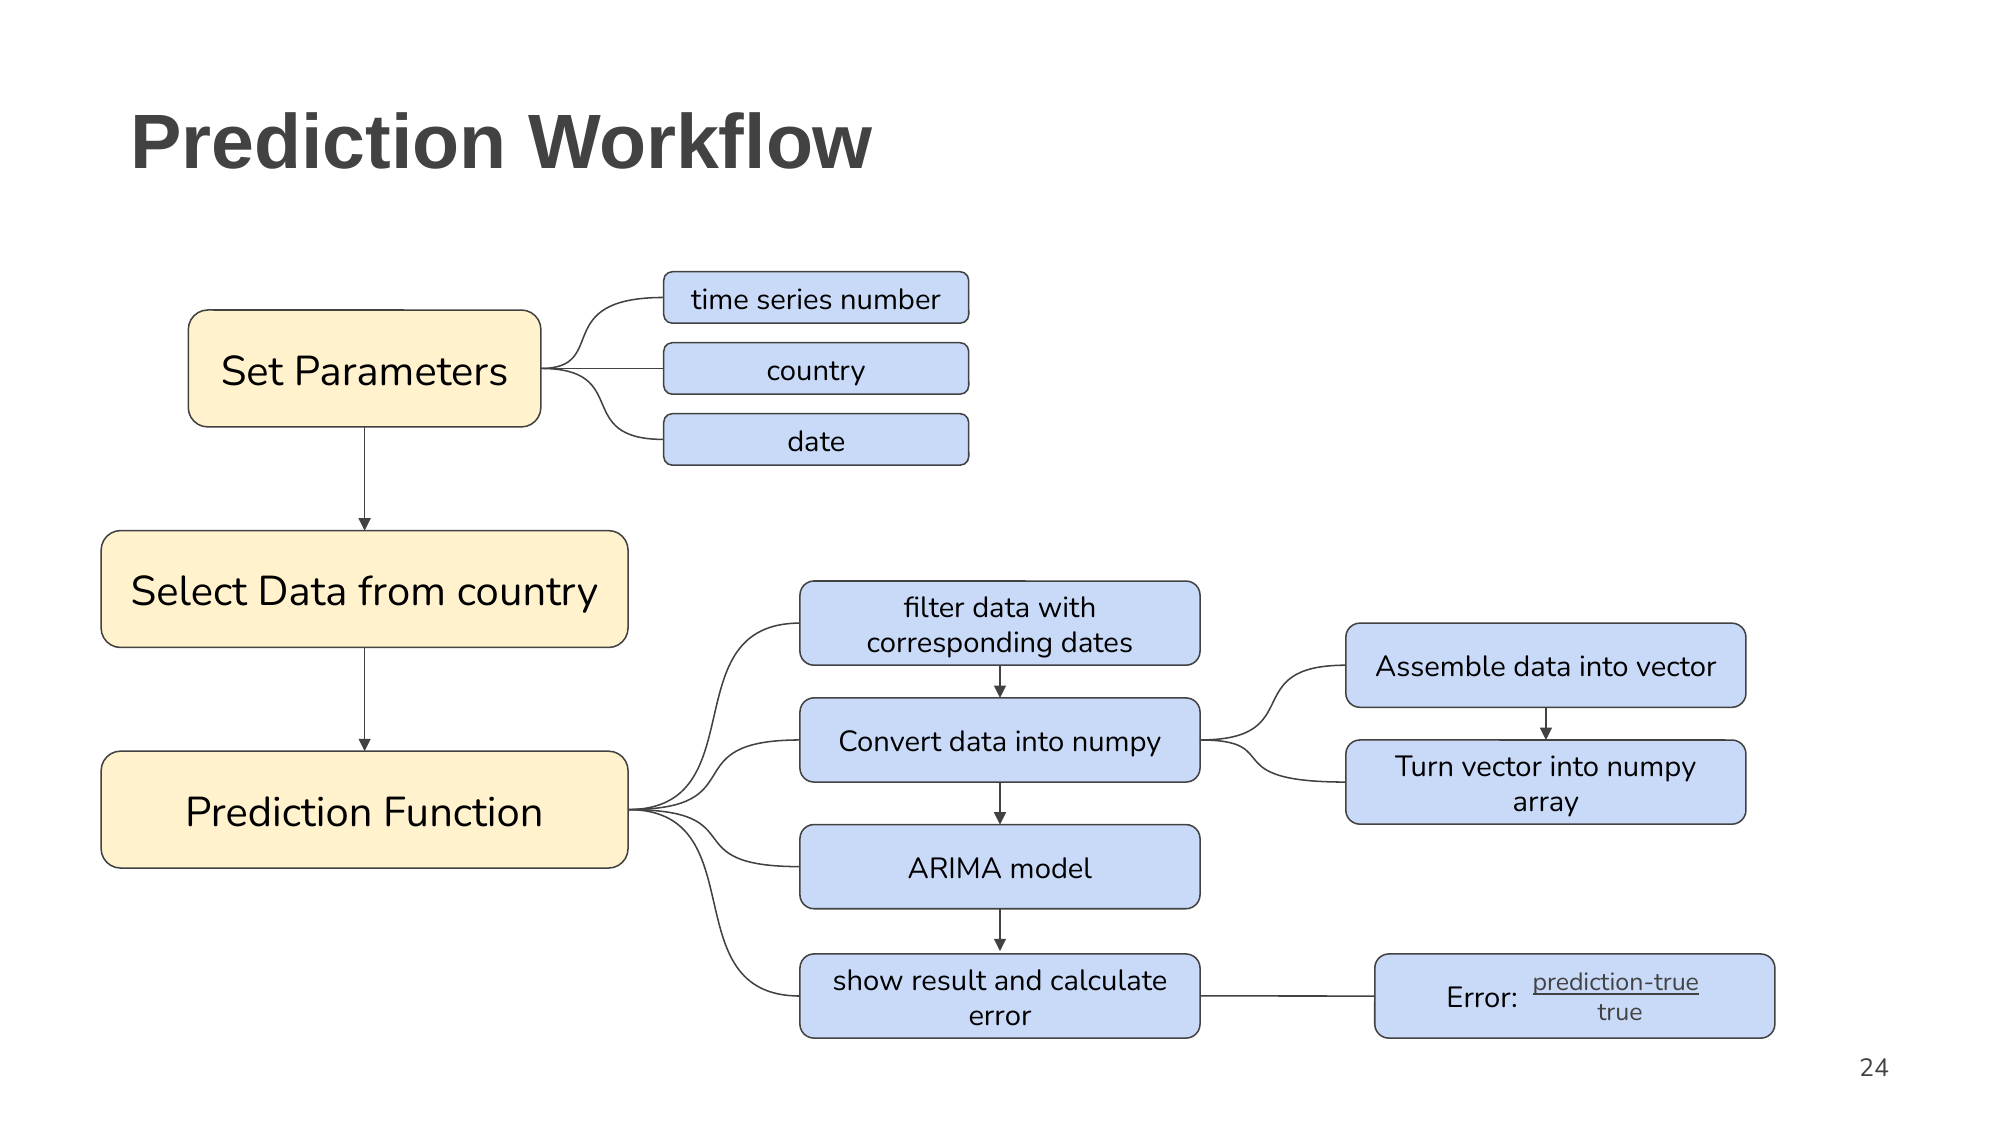

# Prediction Workflow
time series number
Set Parameters
country
date
Select Data from country
filter data with corresponding dates
Assemble data into vector
Convert data into numpy
Turn vector into numpy array
Prediction Function
ARIMA model
prediction-true
          true
       Error:
show result and calculate error
24